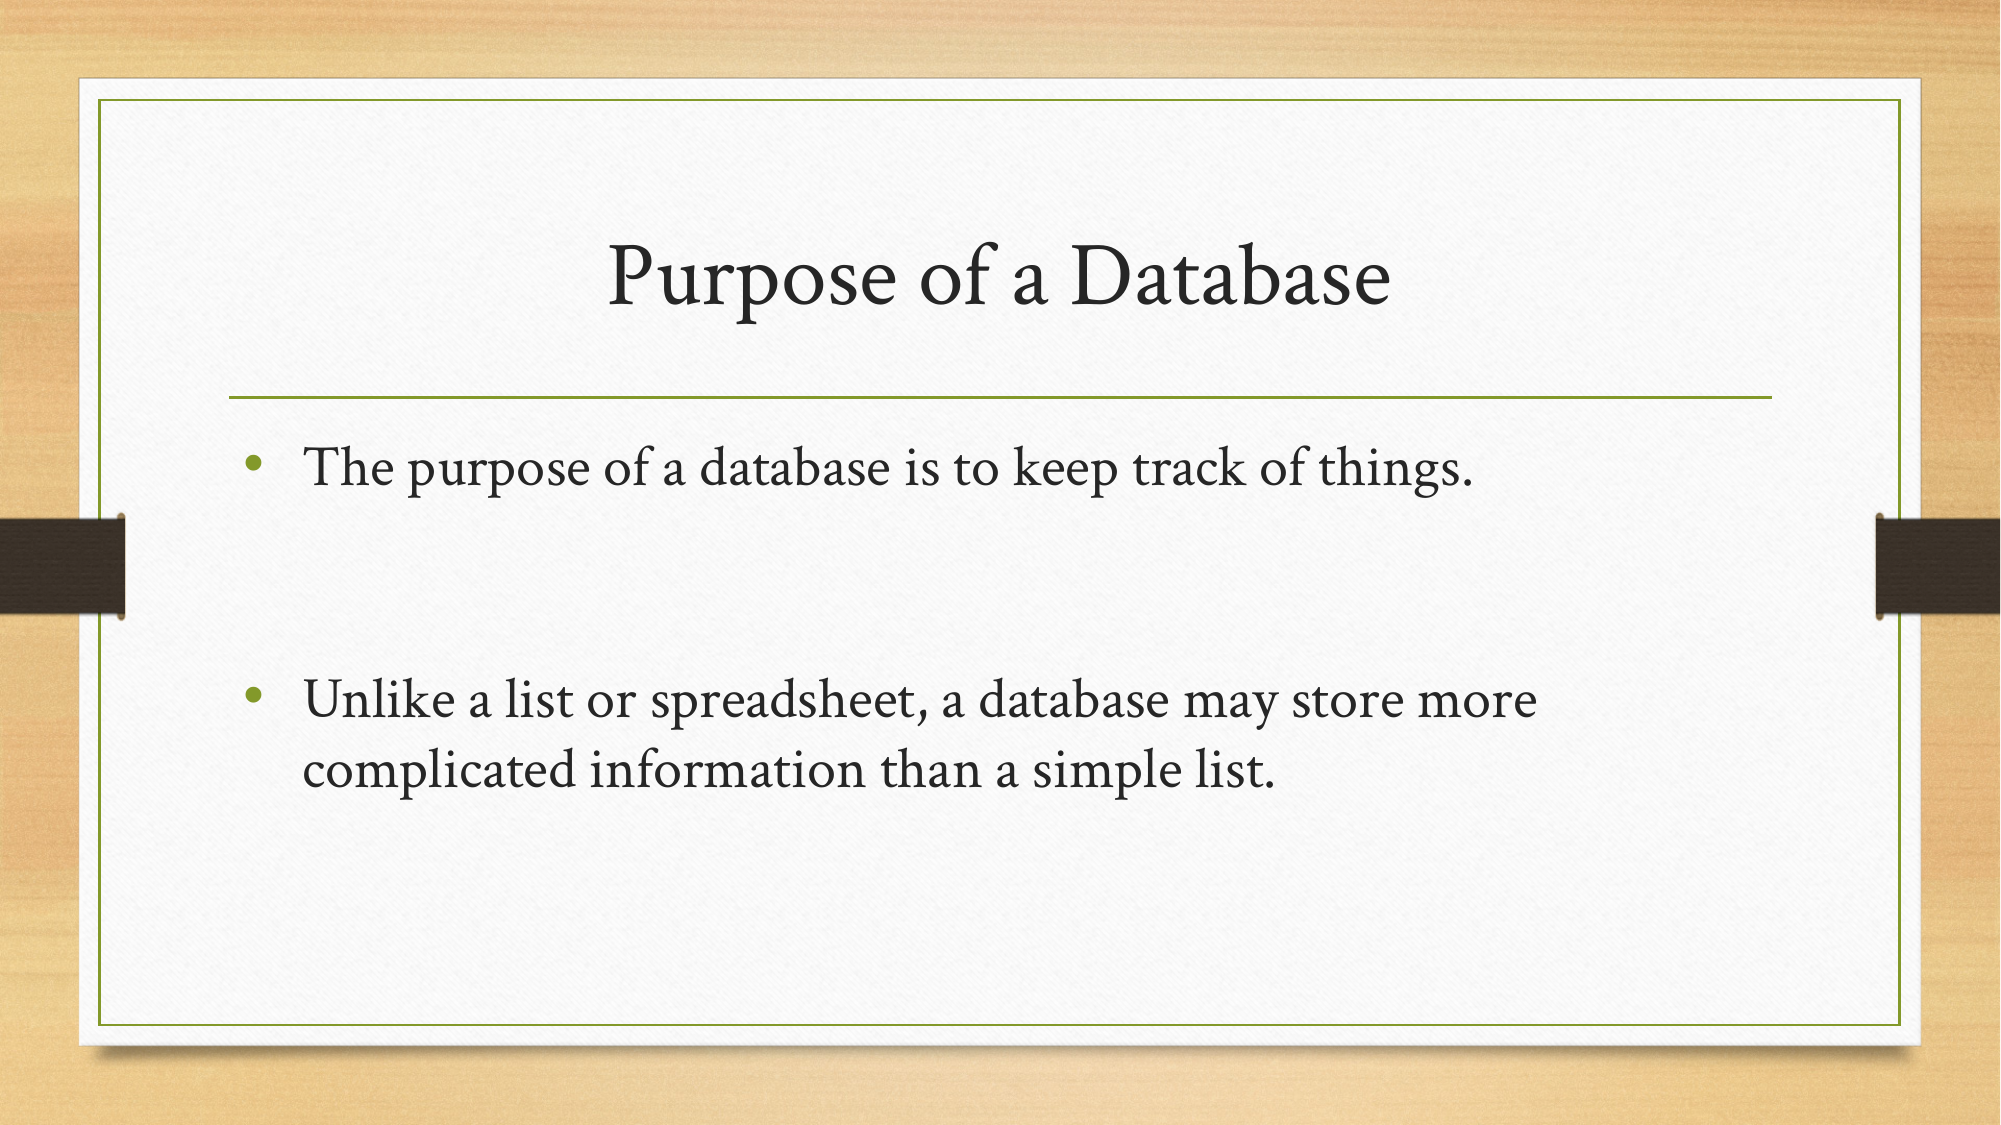

# Purpose of a Database
The purpose of a database is to keep track of things.

Unlike a list or spreadsheet, a database may store more complicated information than a simple list.